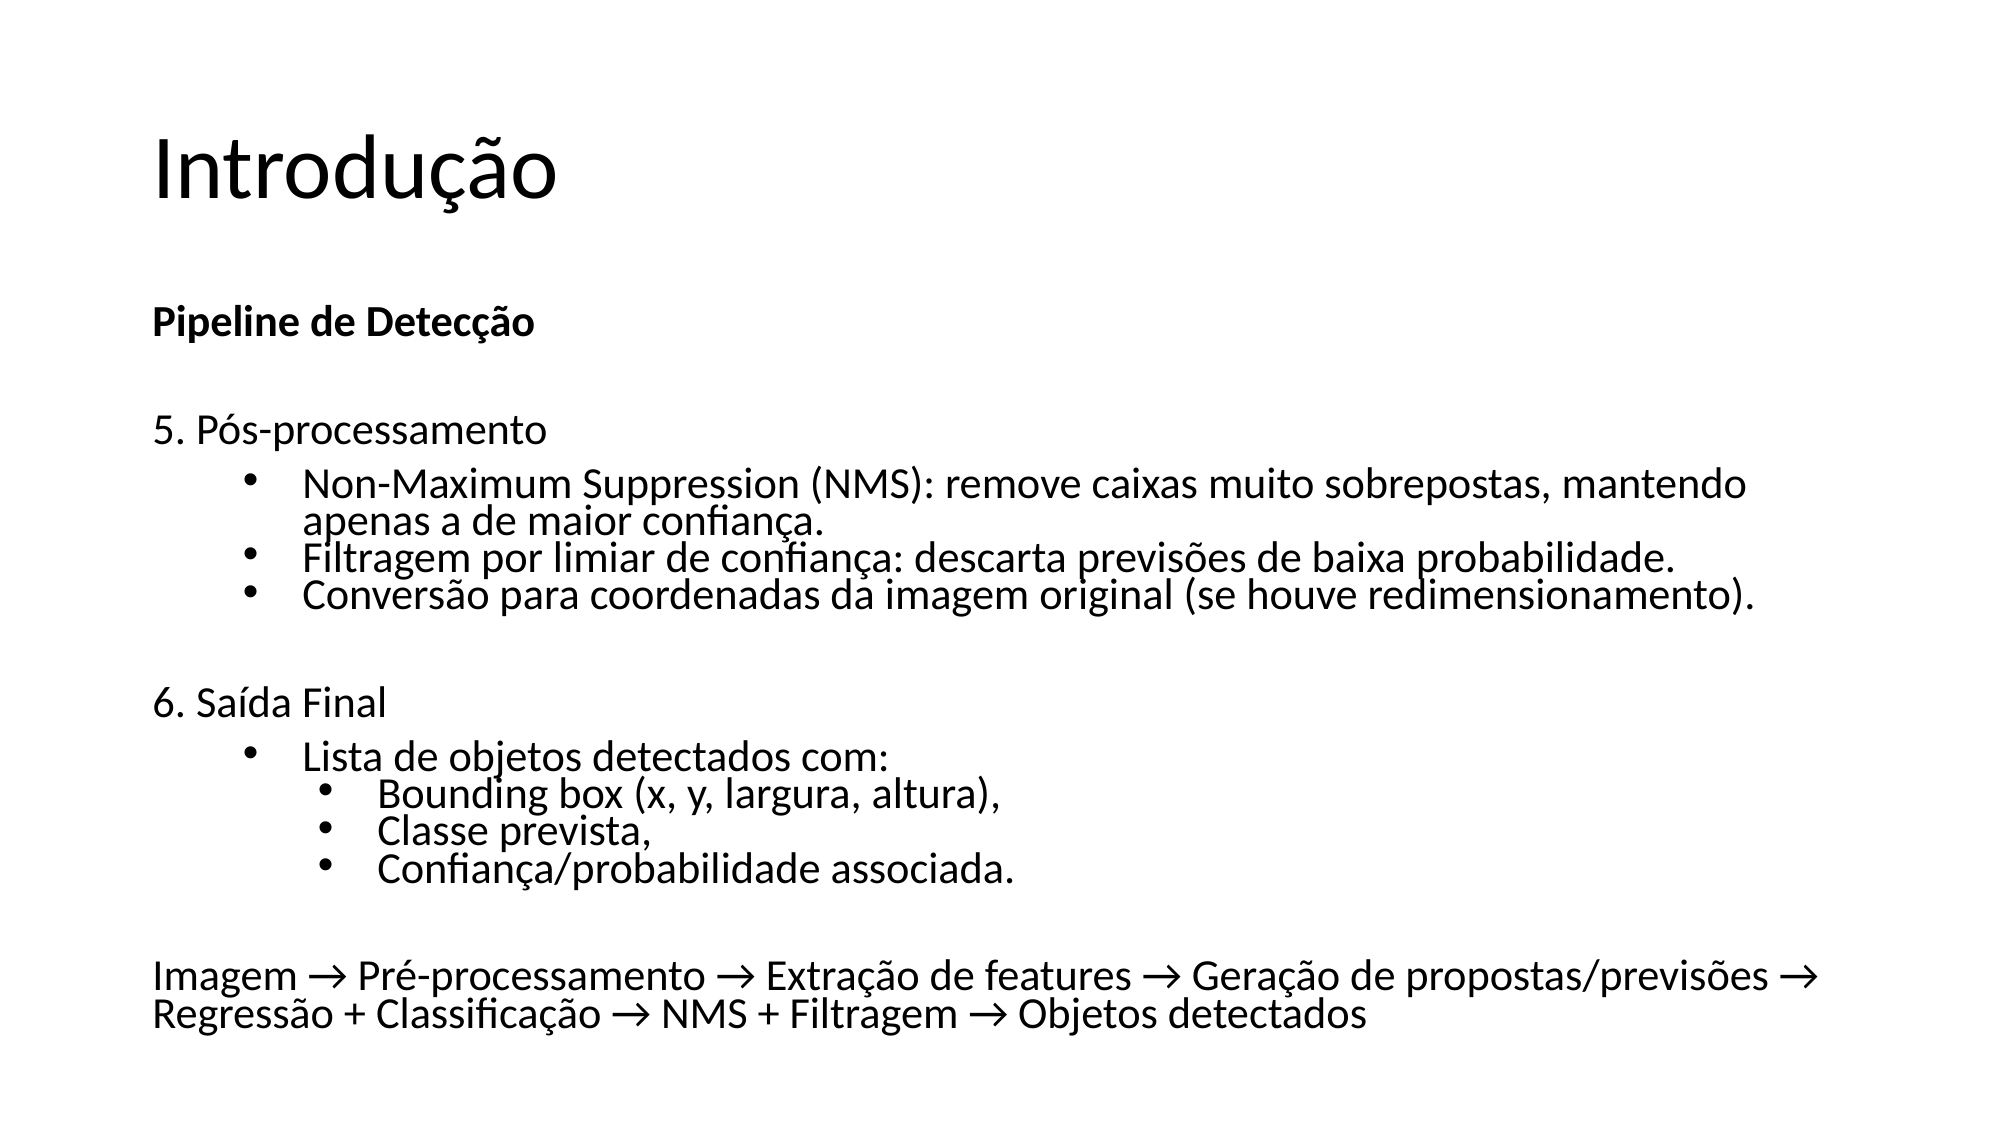

# Introdução
Pipeline de Detecção

5. Pós-processamento
Non-Maximum Suppression (NMS): remove caixas muito sobrepostas, mantendo apenas a de maior confiança.
Filtragem por limiar de confiança: descarta previsões de baixa probabilidade.
Conversão para coordenadas da imagem original (se houve redimensionamento).

6. Saída Final
Lista de objetos detectados com:
Bounding box (x, y, largura, altura),
Classe prevista,
Confiança/probabilidade associada.

Imagem → Pré-processamento → Extração de features → Geração de propostas/previsões → Regressão + Classificação → NMS + Filtragem → Objetos detectados